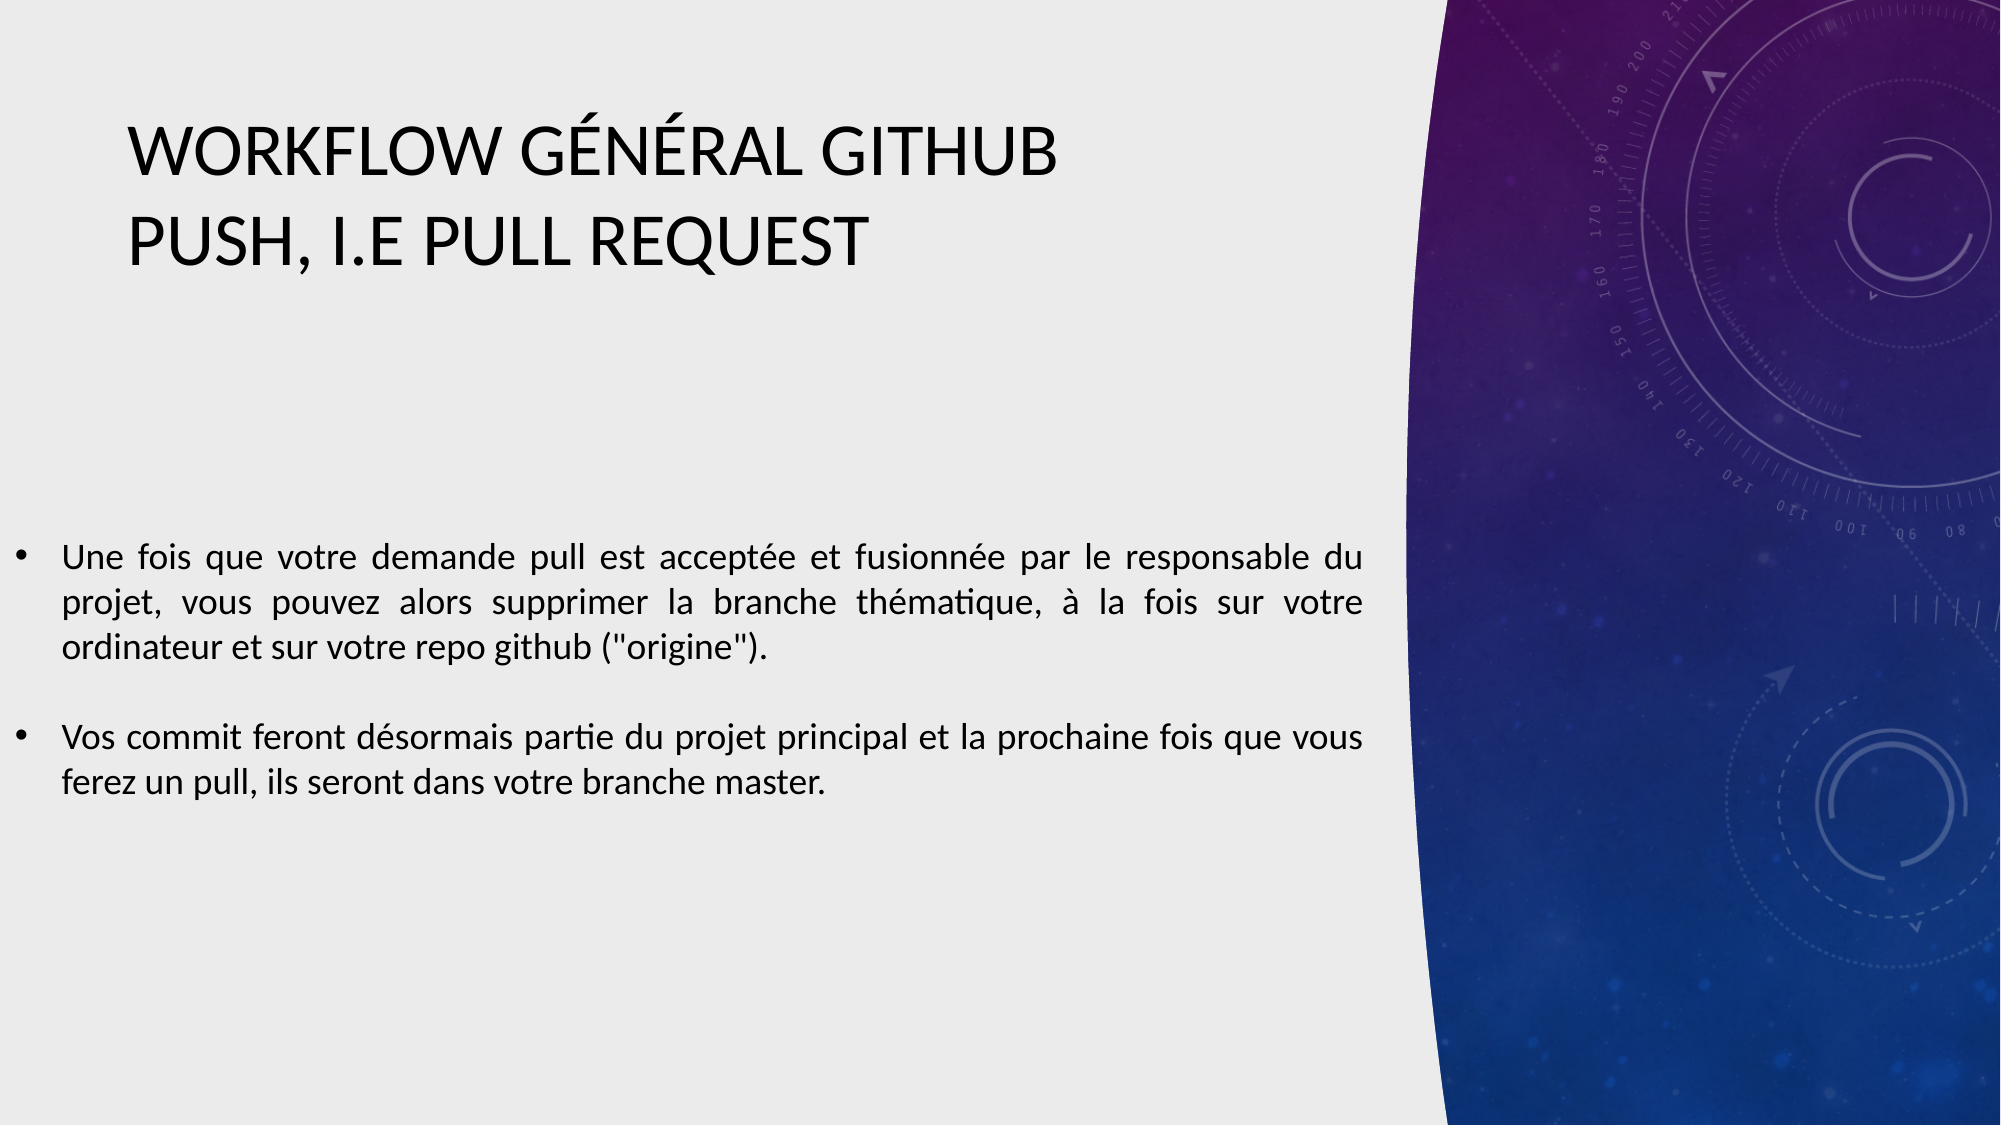

# WorkFlow général GITHUB PUSH, i.e PULL REQUEST
Une fois que votre demande pull est acceptée et fusionnée par le responsable du projet, vous pouvez alors supprimer la branche thématique, à la fois sur votre ordinateur et sur votre repo github ("origine").

Vos commit feront désormais partie du projet principal et la prochaine fois que vous ferez un pull, ils seront dans votre branche master.